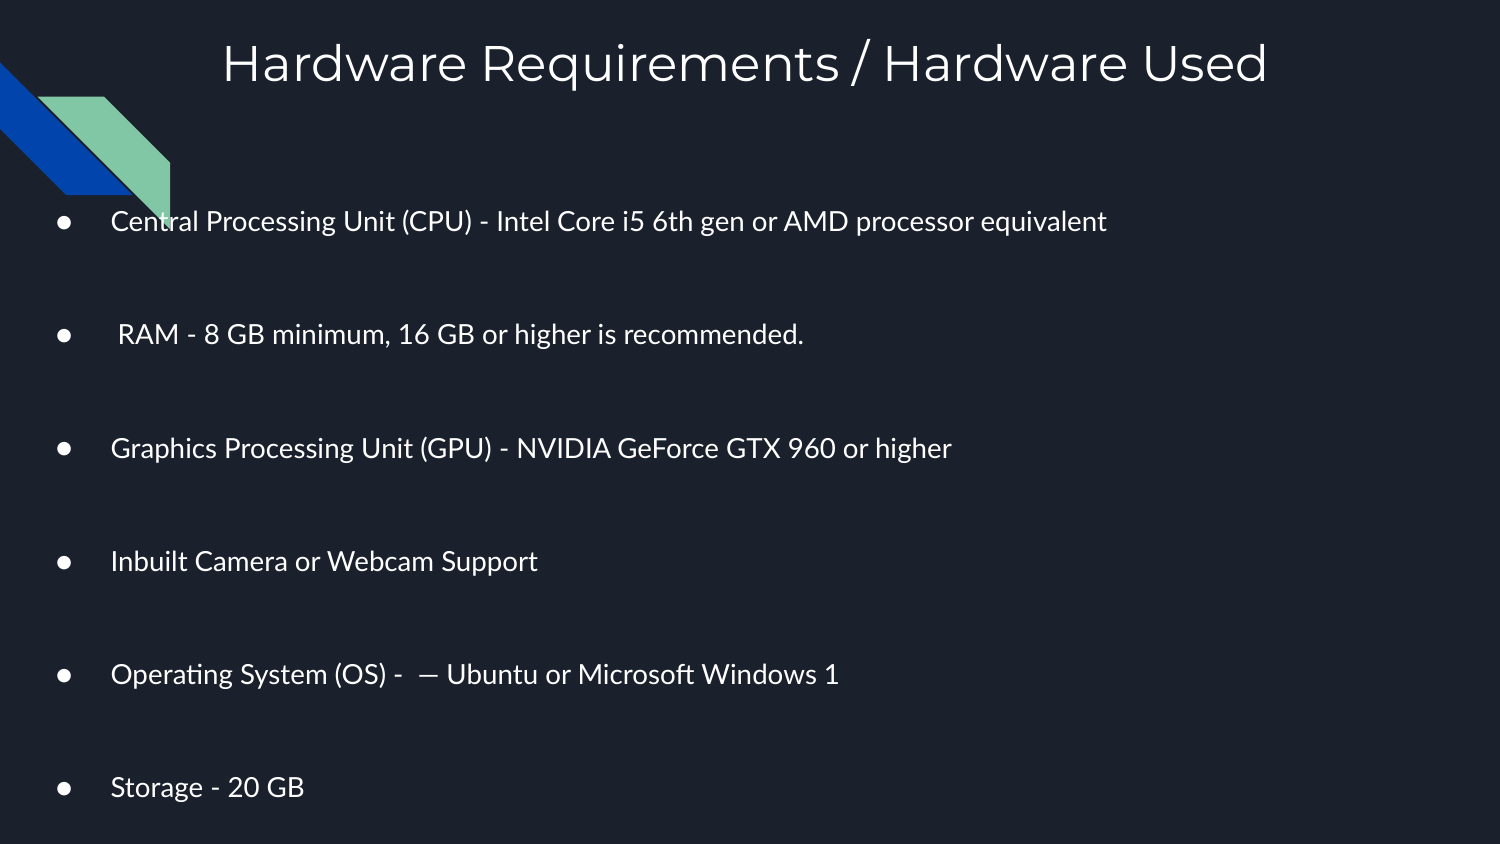

# Hardware Requirements / Hardware Used
Central Processing Unit (CPU) - Intel Core i5 6th gen or AMD processor equivalent

 RAM - 8 GB minimum, 16 GB or higher is recommended.

Graphics Processing Unit (GPU) - NVIDIA GeForce GTX 960 or higher

Inbuilt Camera or Webcam Support

Operating System (OS) -  — Ubuntu or Microsoft Windows 1

Storage - 20 GB